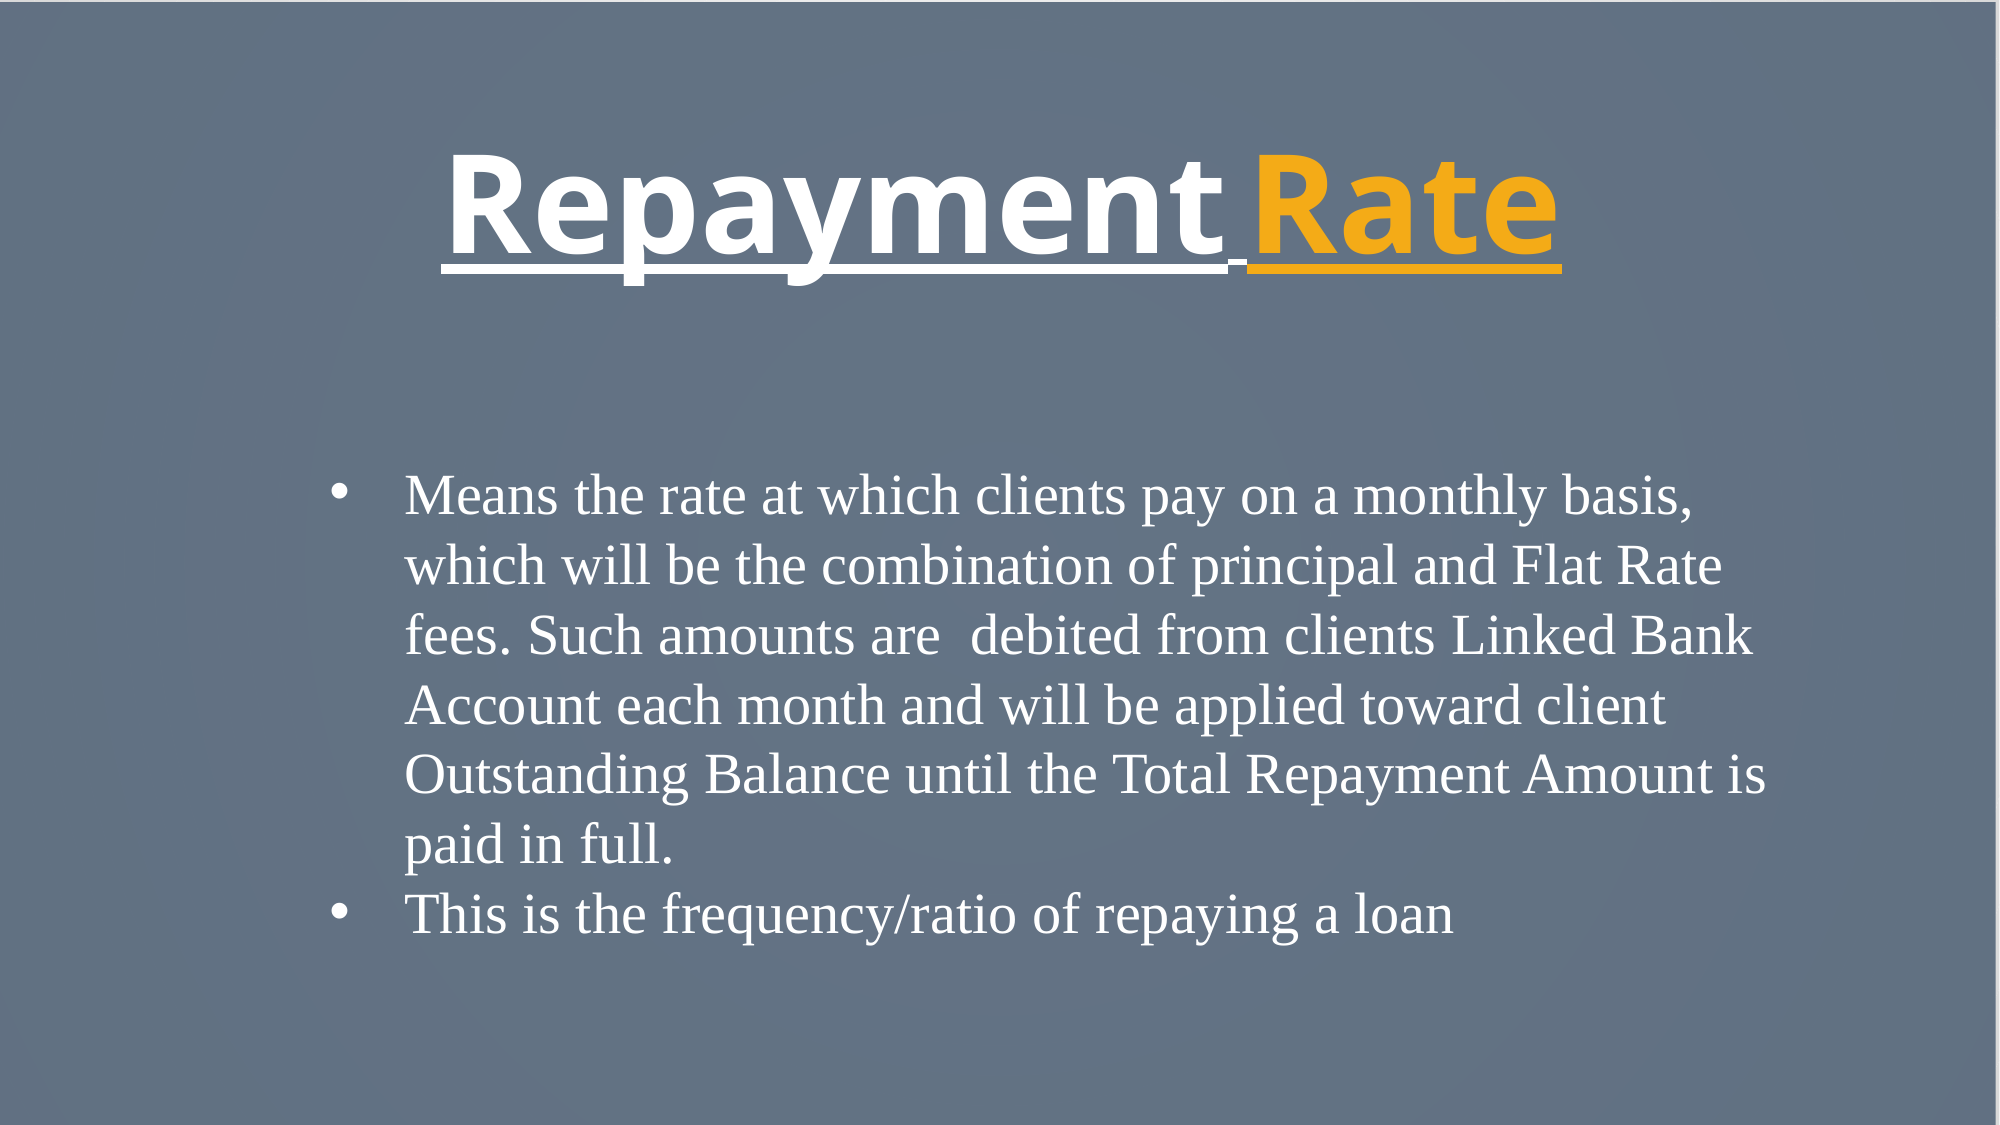

# Repayment Rate
Means the rate at which clients pay on a monthly basis, which will be the combination of principal and Flat Rate fees. Such amounts are  debited from clients Linked Bank Account each month and will be applied toward client Outstanding Balance until the Total Repayment Amount is paid in full.
This is the frequency/ratio of repaying a loan